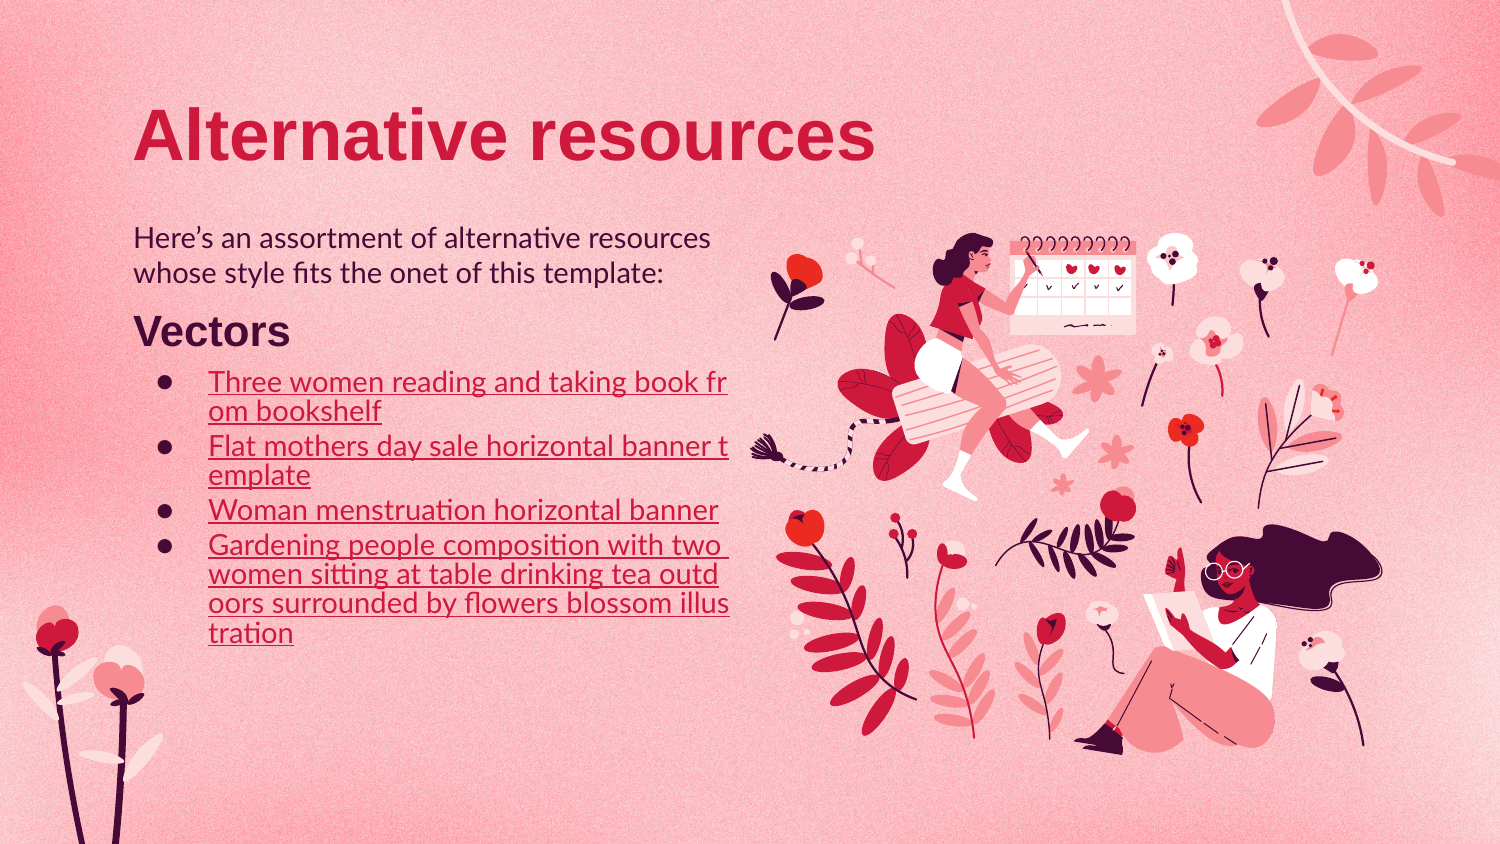

# Alternative resources
Here’s an assortment of alternative resources whose style fits the onet of this template:
Vectors
Three women reading and taking book from bookshelf
Flat mothers day sale horizontal banner template
Woman menstruation horizontal banner
Gardening people composition with two women sitting at table drinking tea outdoors surrounded by flowers blossom illustration